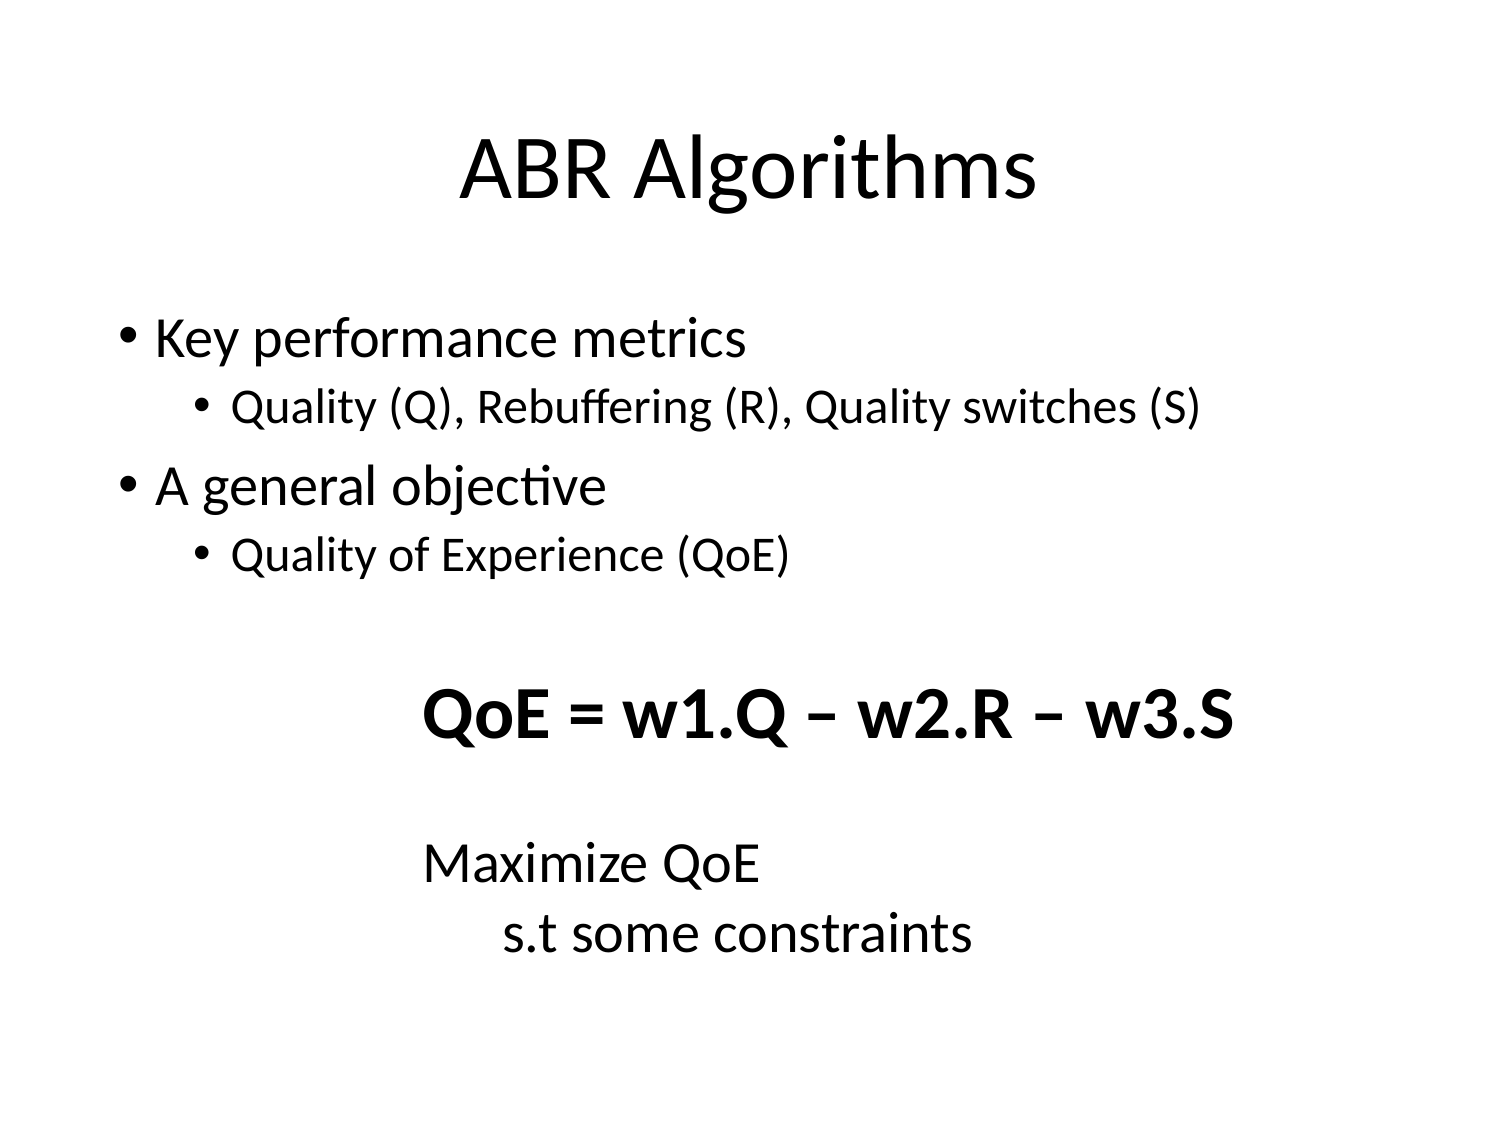

# ABR Algorithms
Key performance metrics
Quality (Q), Rebuffering (R), Quality switches (S)
A general objective
Quality of Experience (QoE)
QoE = w1.Q – w2.R – w3.S

Maximize QoE
      s.t some constraints